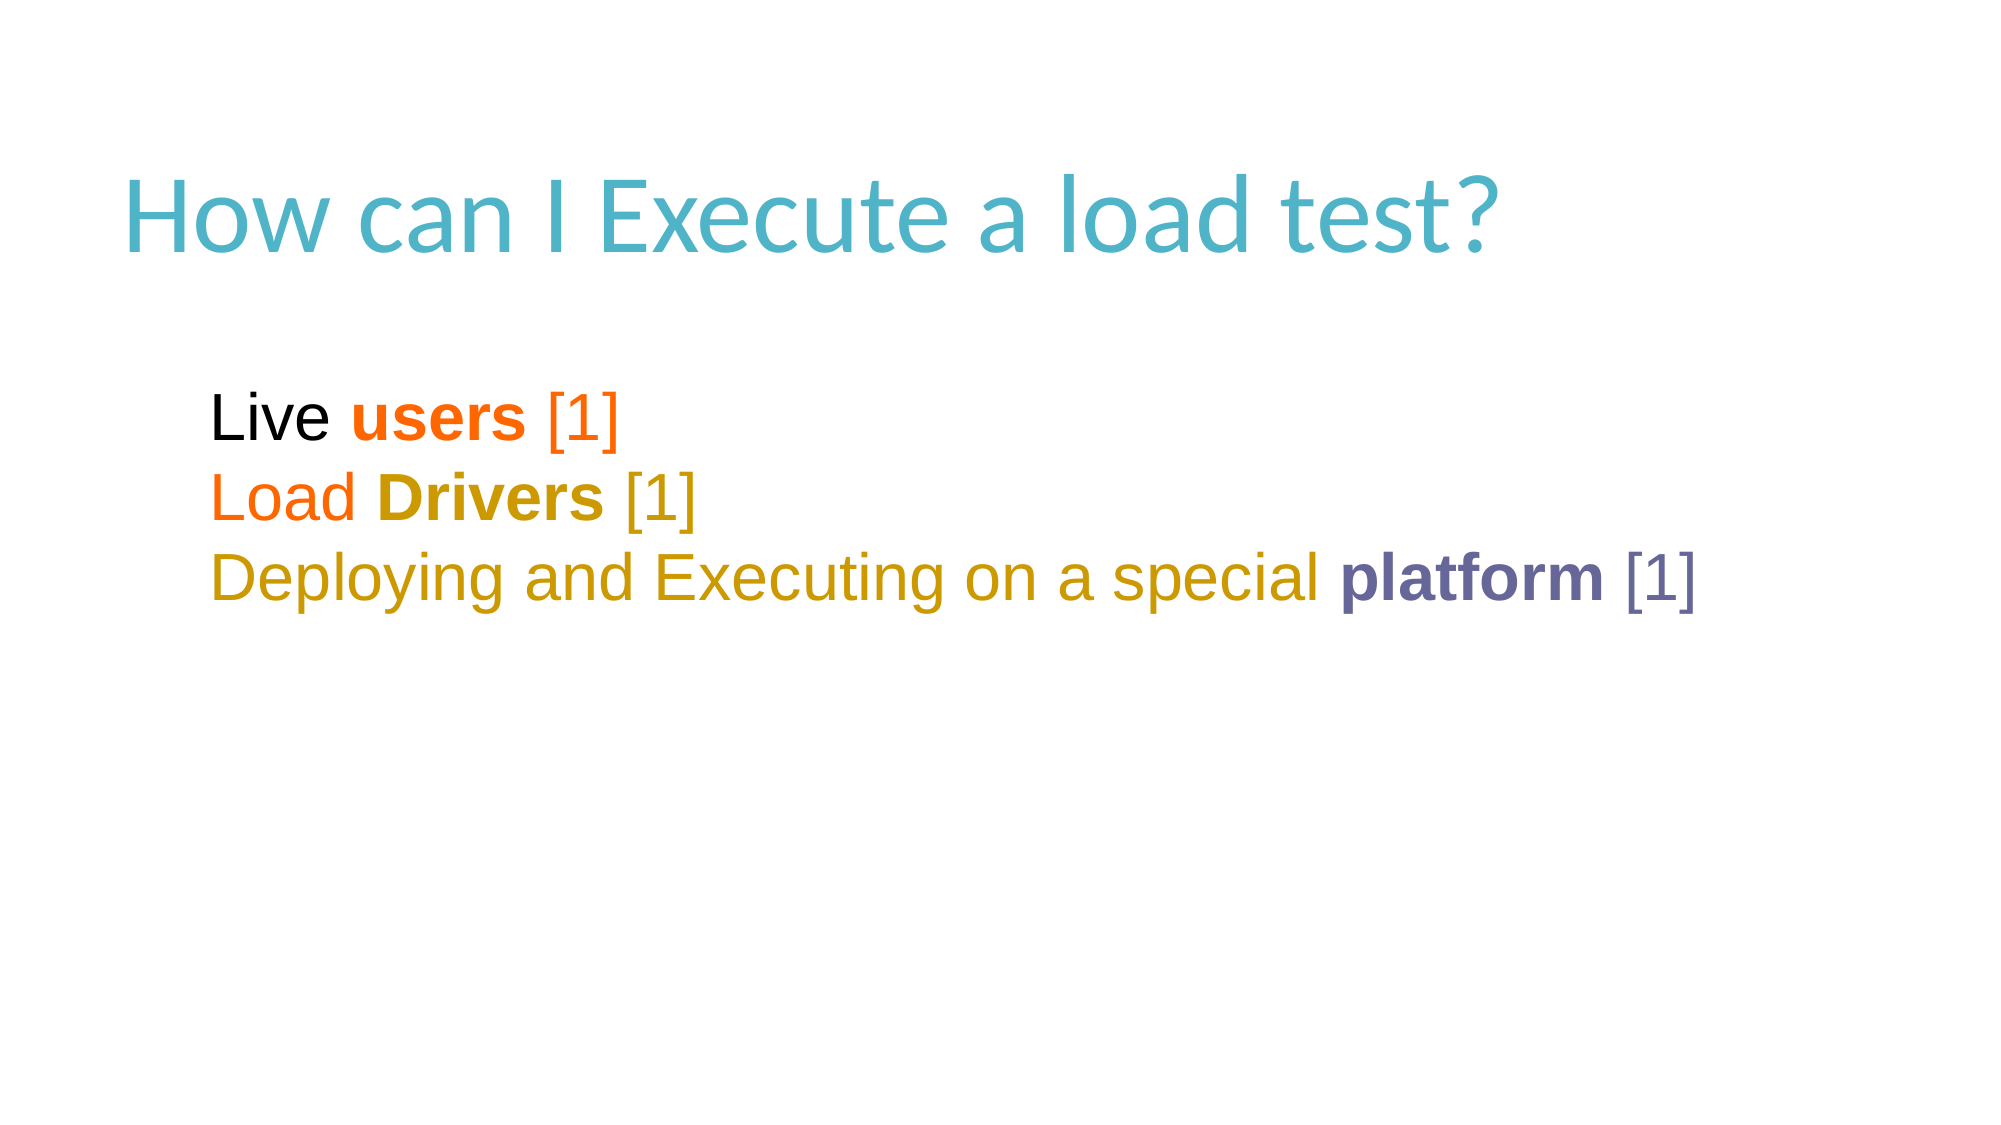

How can I Execute a load test?

Live users [1]
Load Drivers [1]
Deploying and Executing on a special platform [1]